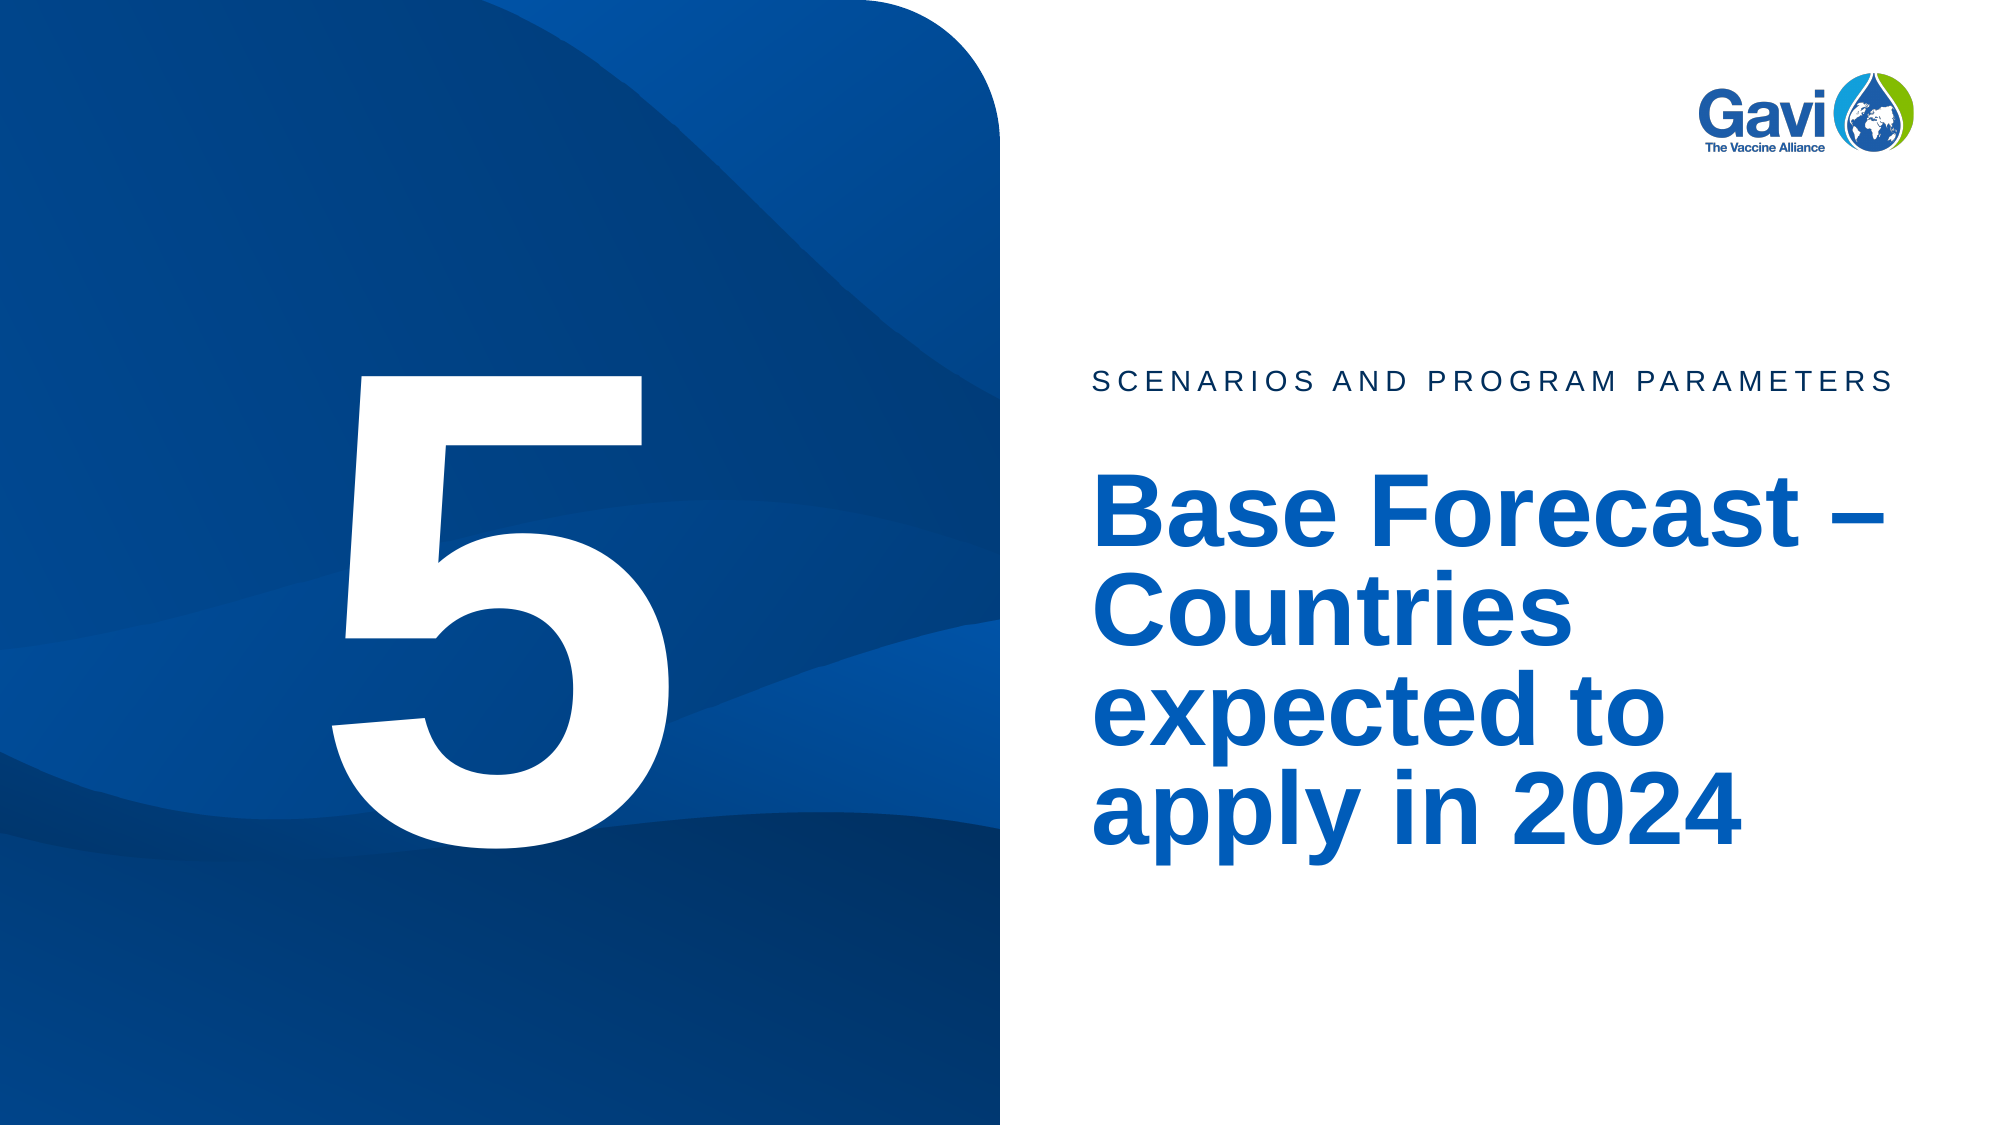

5
SCENARIOS AND PROGRAM PARAMETERS
Base Forecast – Countries expected to apply in 2024